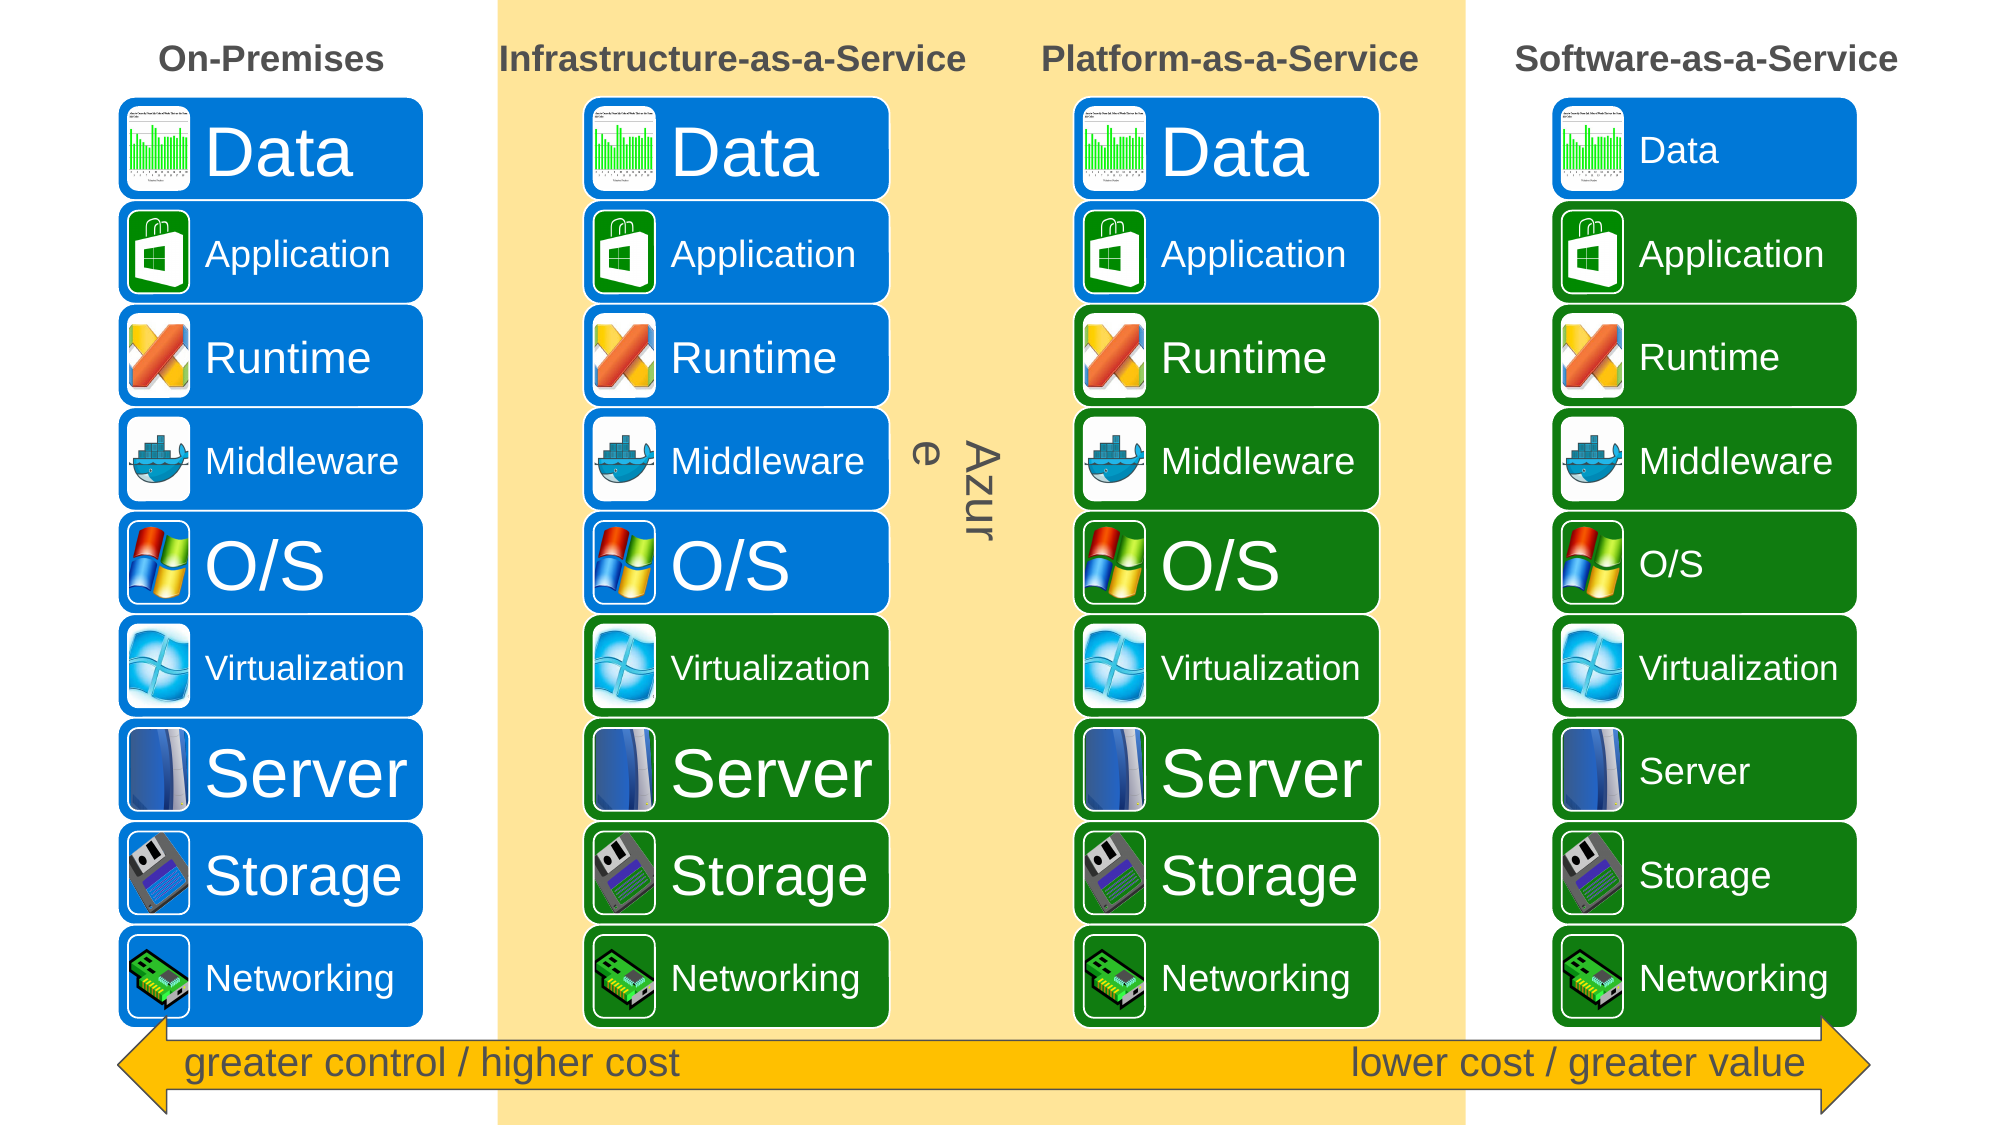

On-Premises
Software-as-a-Service
Platform-as-a-Service
Infrastructure-as-a-Service
Data
Application
Runtime
Middleware
O/S
Virtualization
Server
Storage
Networking
Data
Application
Runtime
Middleware
O/S
Virtualization
Server
Storage
Networking
Data
Application
Runtime
Middleware
O/S
Virtualization
Server
Storage
Networking
Data
Application
Runtime
Middleware
O/S
Virtualization
Server
Storage
Networking
Azure

greater control / higher cost
lower cost / greater value